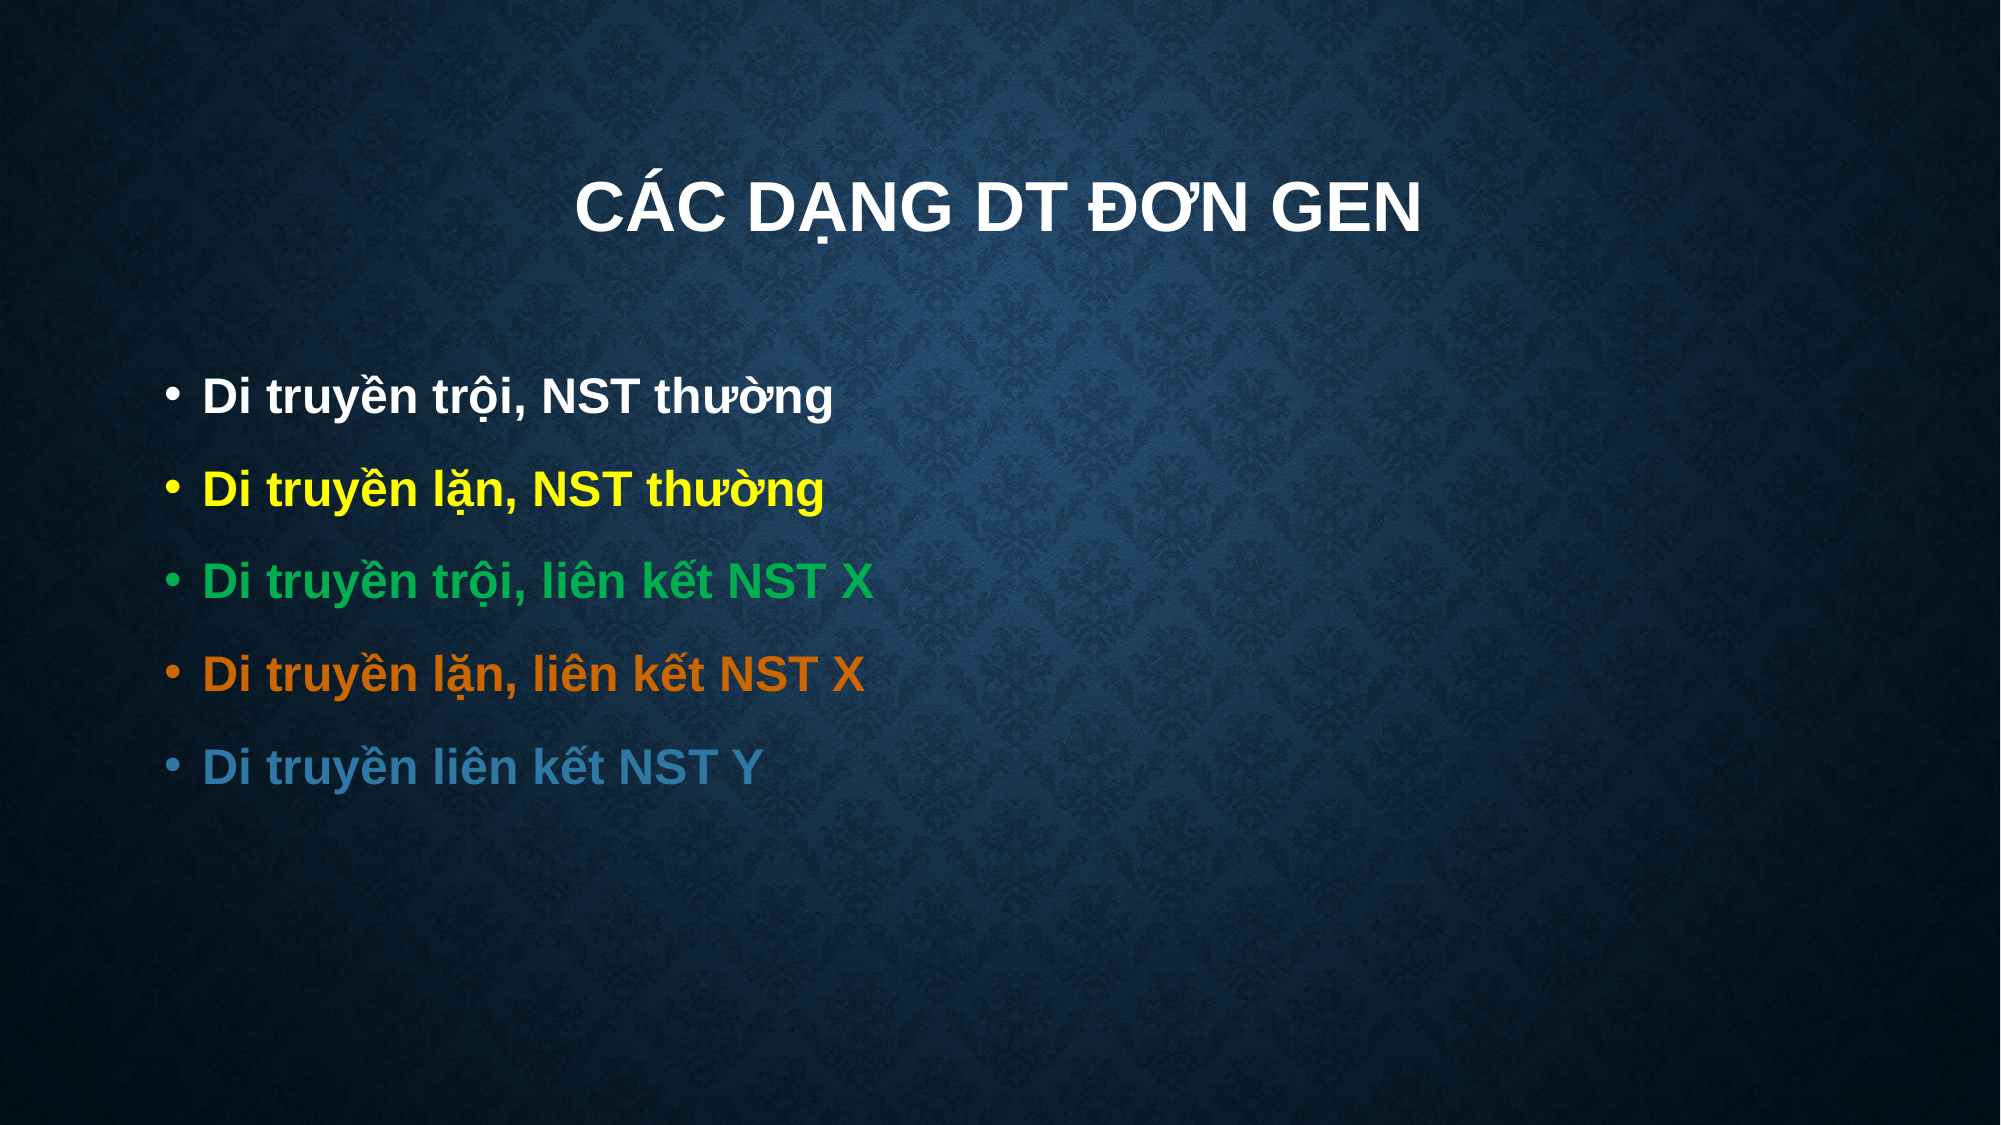

# Các dạng dt đơn gen
Di truyền trội, NST thường
Di truyền lặn, NST thường
Di truyền trội, liên kết NST X
Di truyền lặn, liên kết NST X
Di truyền liên kết NST Y